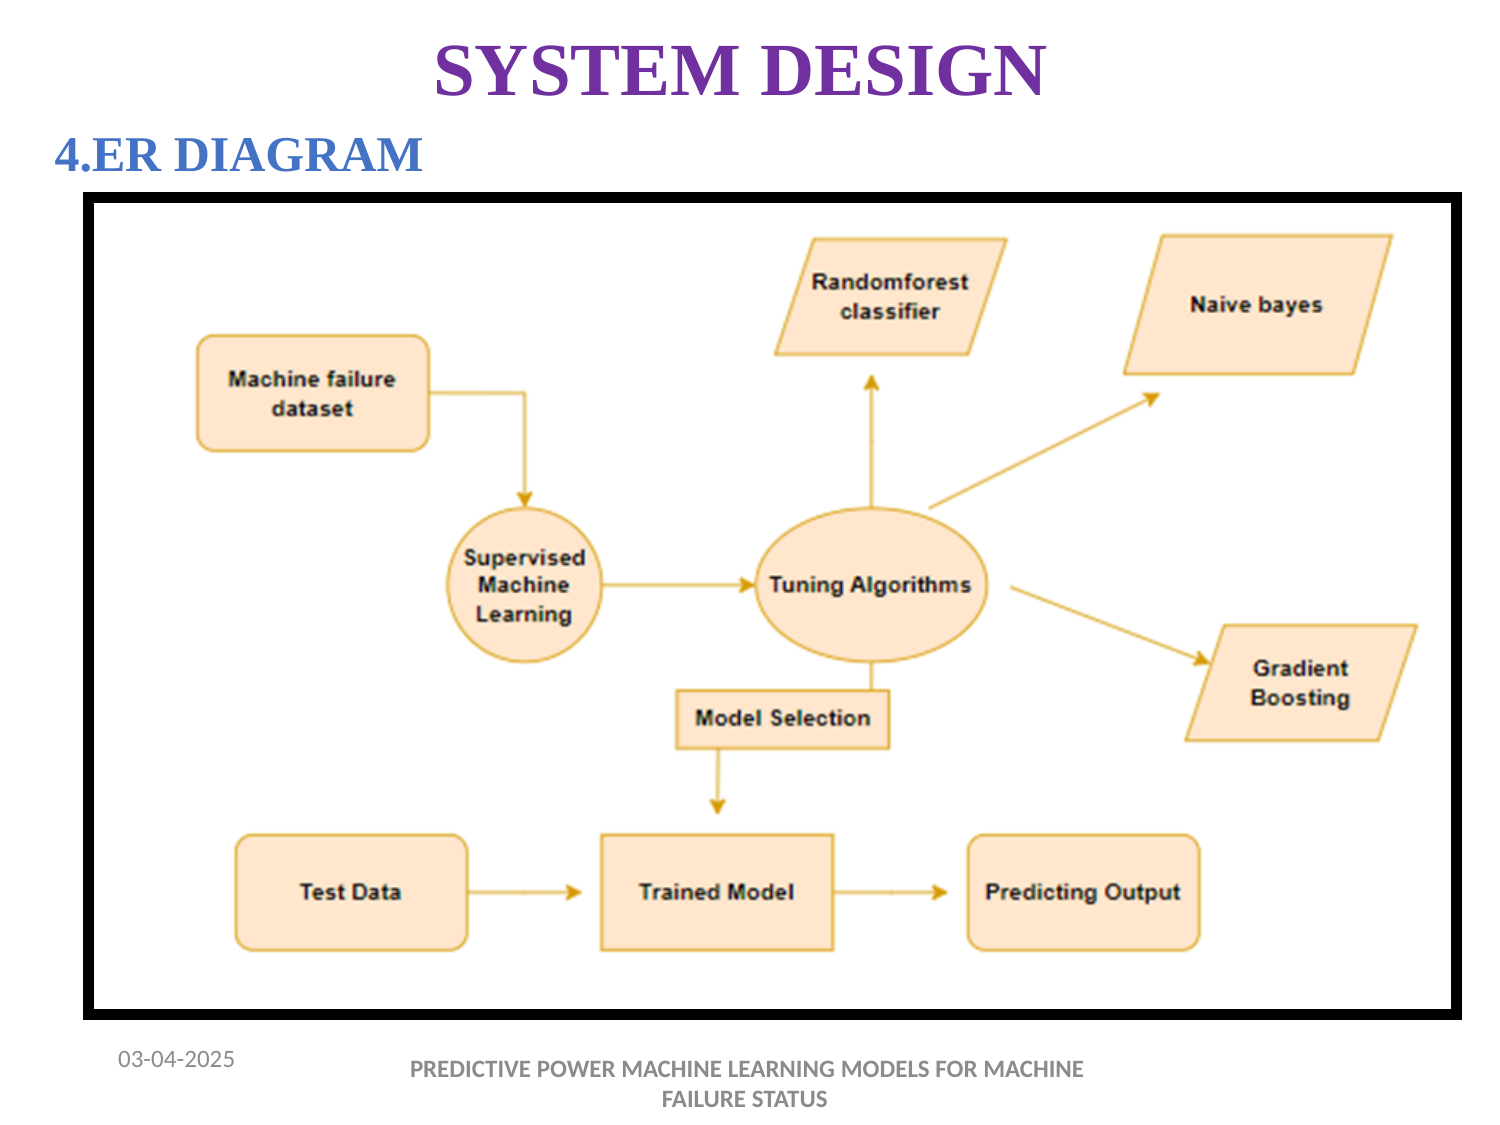

# SYSTEM DESIGN
4.ER DIAGRAM

03-04-2025

19
 PREDICTIVE POWER MACHINE LEARNING MODELS FOR MACHINE FAILURE STATUS